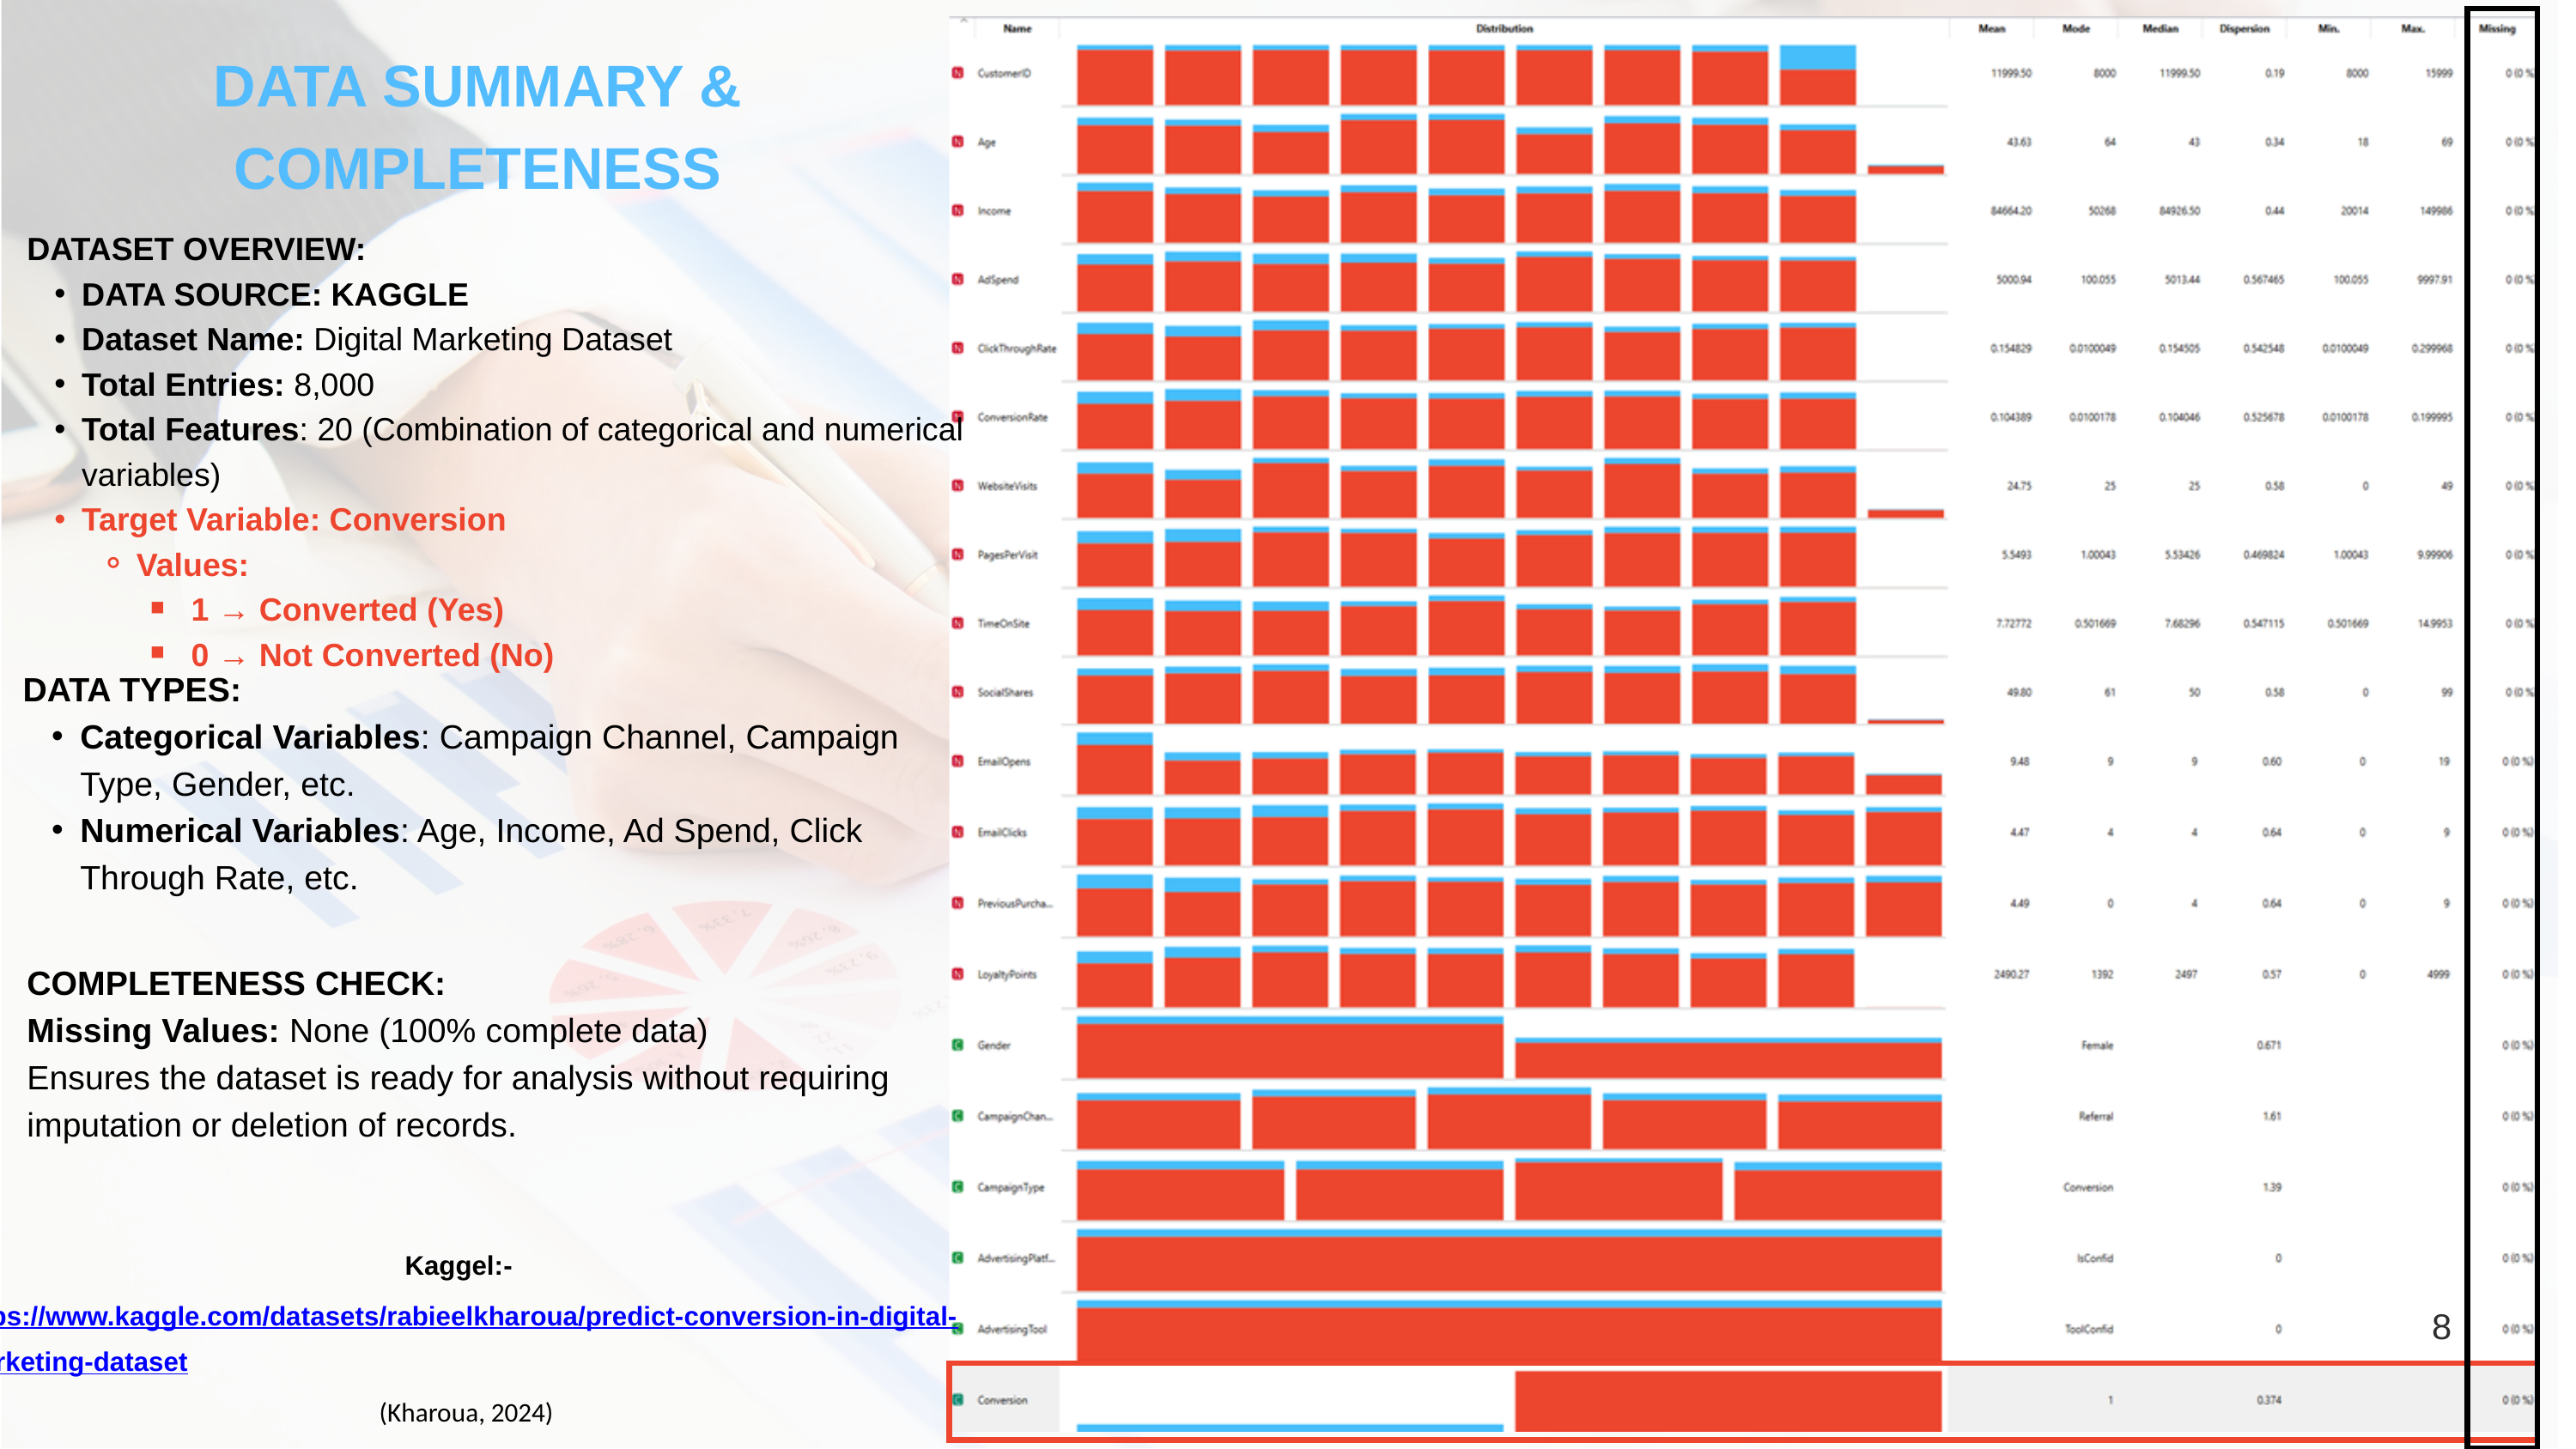

DATA SUMMARY & COMPLETENESS
DATASET OVERVIEW:
DATA SOURCE: KAGGLE
Dataset Name: Digital Marketing Dataset
Total Entries: 8,000
Total Features: 20 (Combination of categorical and numerical variables)
Target Variable: Conversion
Values:
1 → Converted (Yes)
0 → Not Converted (No)

DATA TYPES:
Categorical Variables: Campaign Channel, Campaign Type, Gender, etc.
Numerical Variables: Age, Income, Ad Spend, Click Through Rate, etc.

COMPLETENESS CHECK:
Missing Values: None (100% complete data)
Ensures the dataset is ready for analysis without requiring imputation or deletion of records.

 Kaggel:- https://www.kaggle.com/datasets/rabieelkharoua/predict-conversion-in-digital-marketing-dataset  (Kharoua, 2024)
8